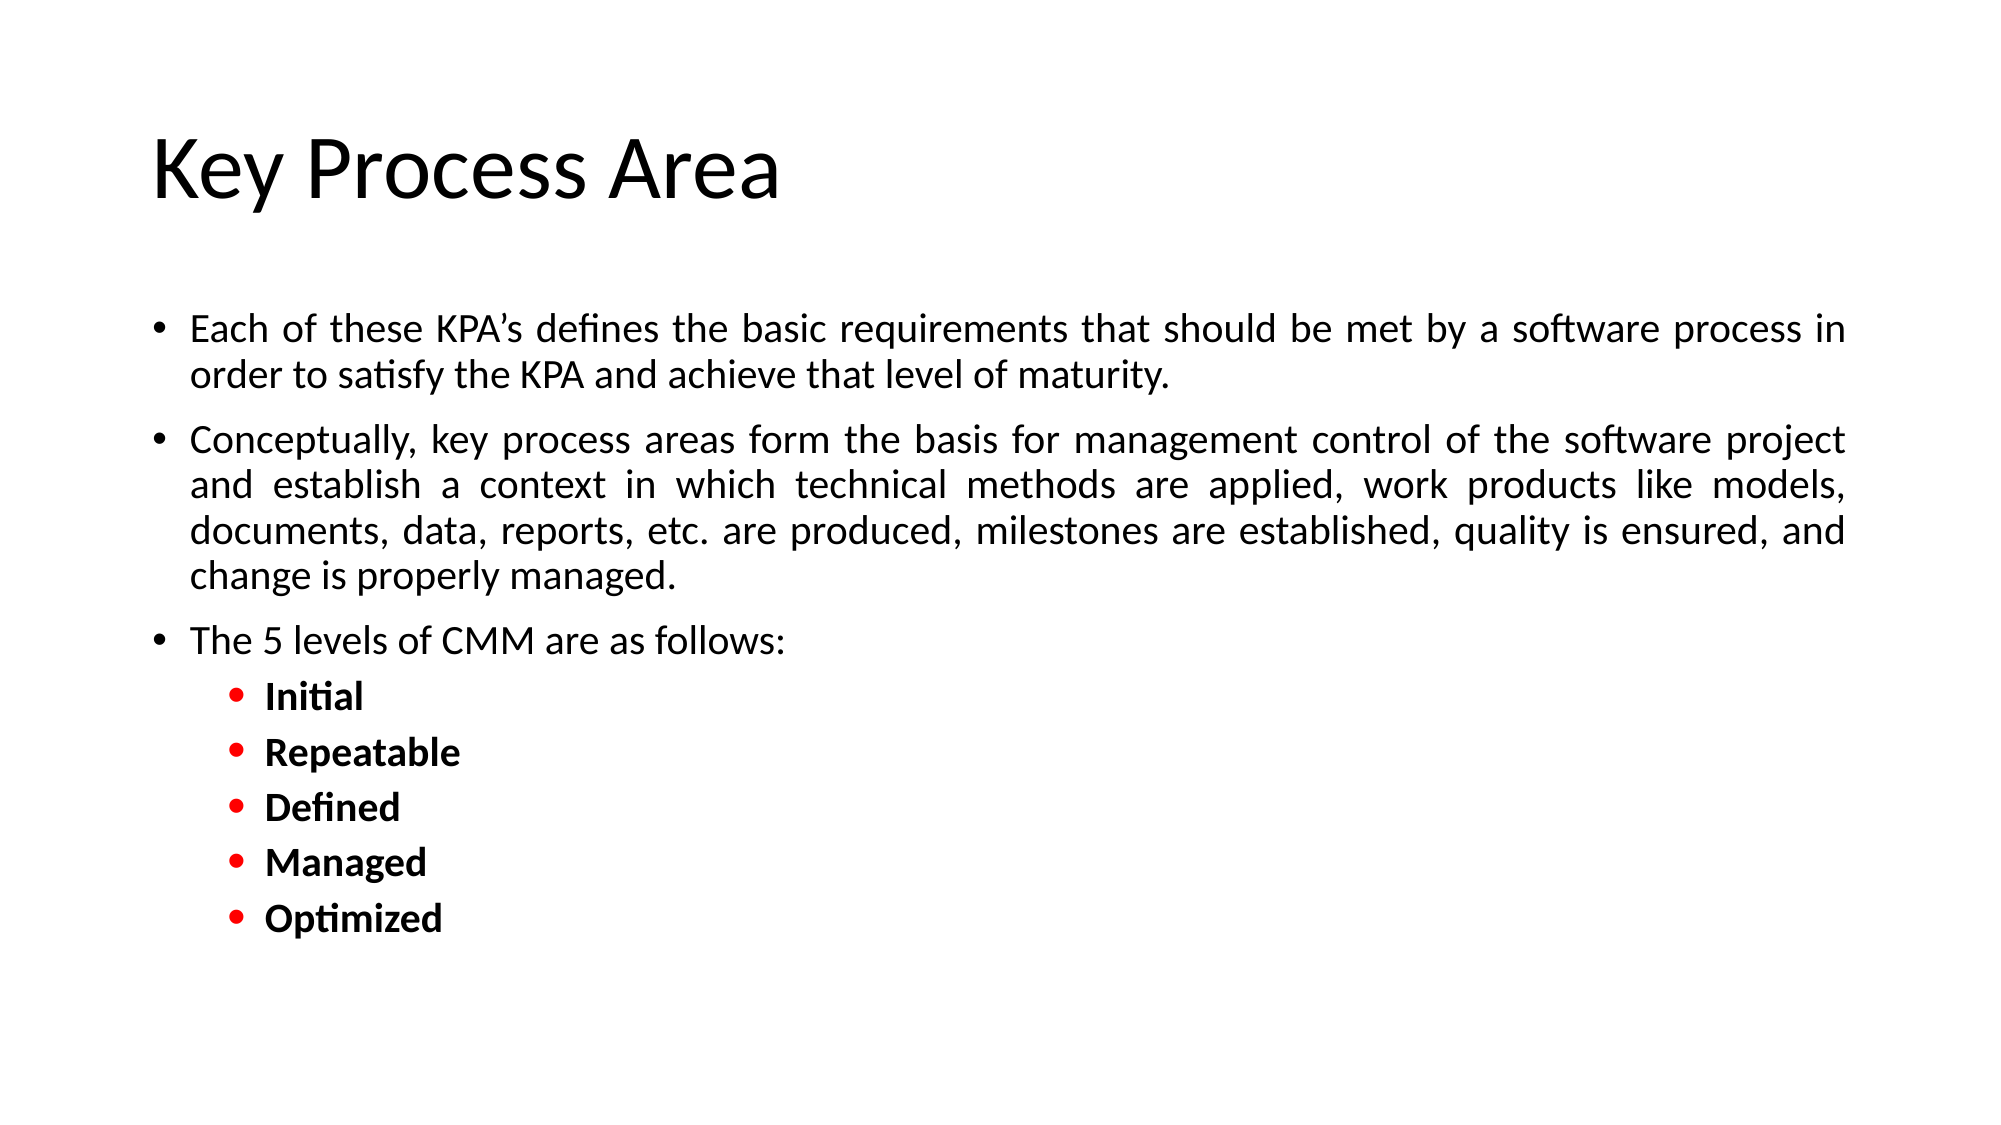

# Key Process Area
Each of these KPA’s defines the basic requirements that should be met by a software process in order to satisfy the KPA and achieve that level of maturity.
Conceptually, key process areas form the basis for management control of the software project and establish a context in which technical methods are applied, work products like models, documents, data, reports, etc. are produced, milestones are established, quality is ensured, and change is properly managed.
The 5 levels of CMM are as follows:
Initial
Repeatable
Defined
Managed
Optimized